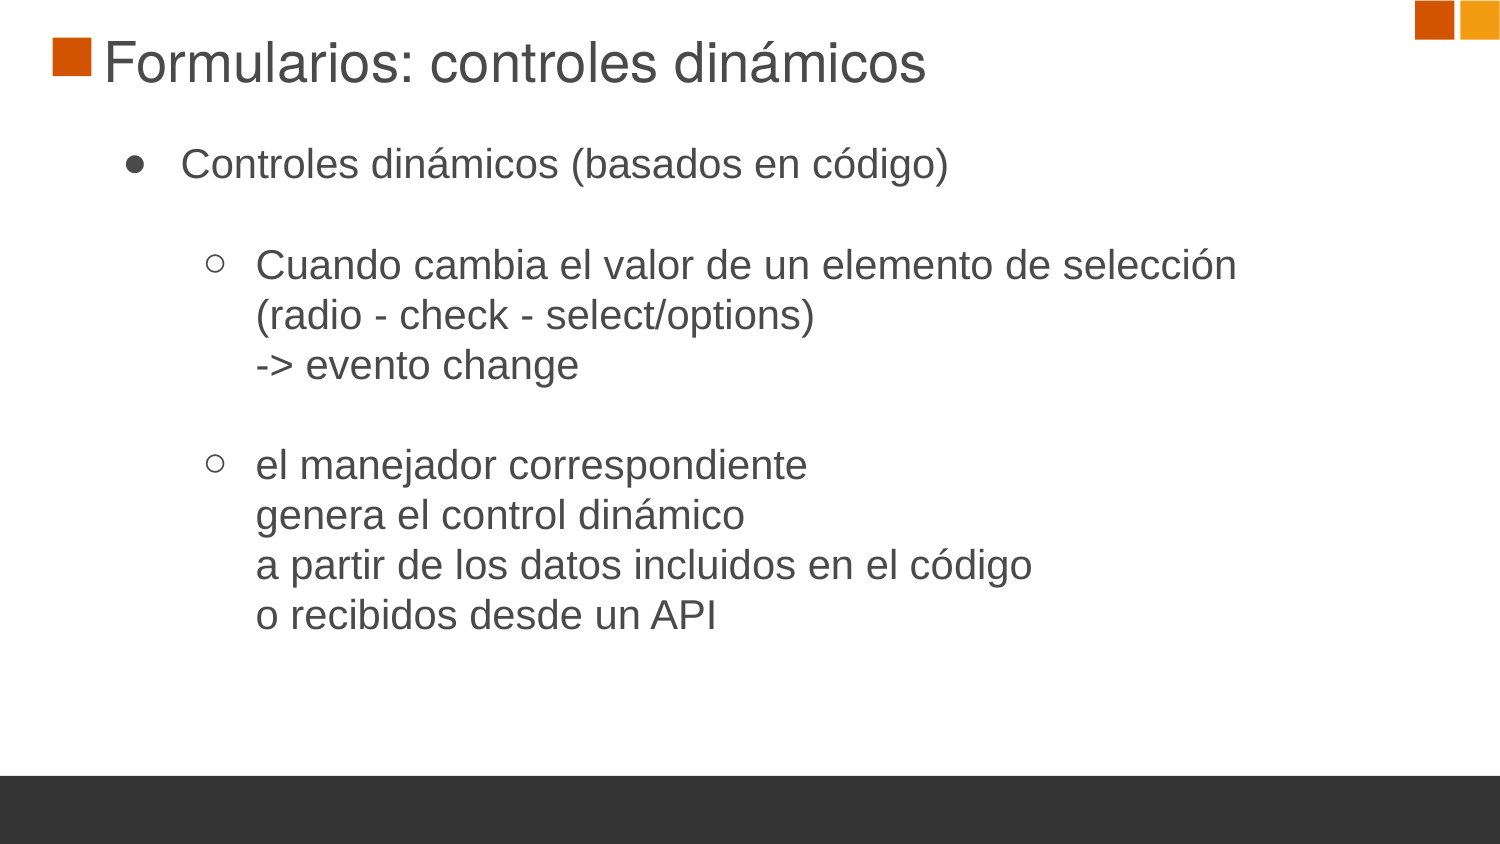

# Formularios: controles dinámicos
Controles dinámicos (basados en código)

Cuando cambia el valor de un elemento de selección
(radio - check - select/options)
-> evento change

el manejador correspondiente
genera el control dinámico
a partir de los datos incluidos en el código
o recibidos desde un API